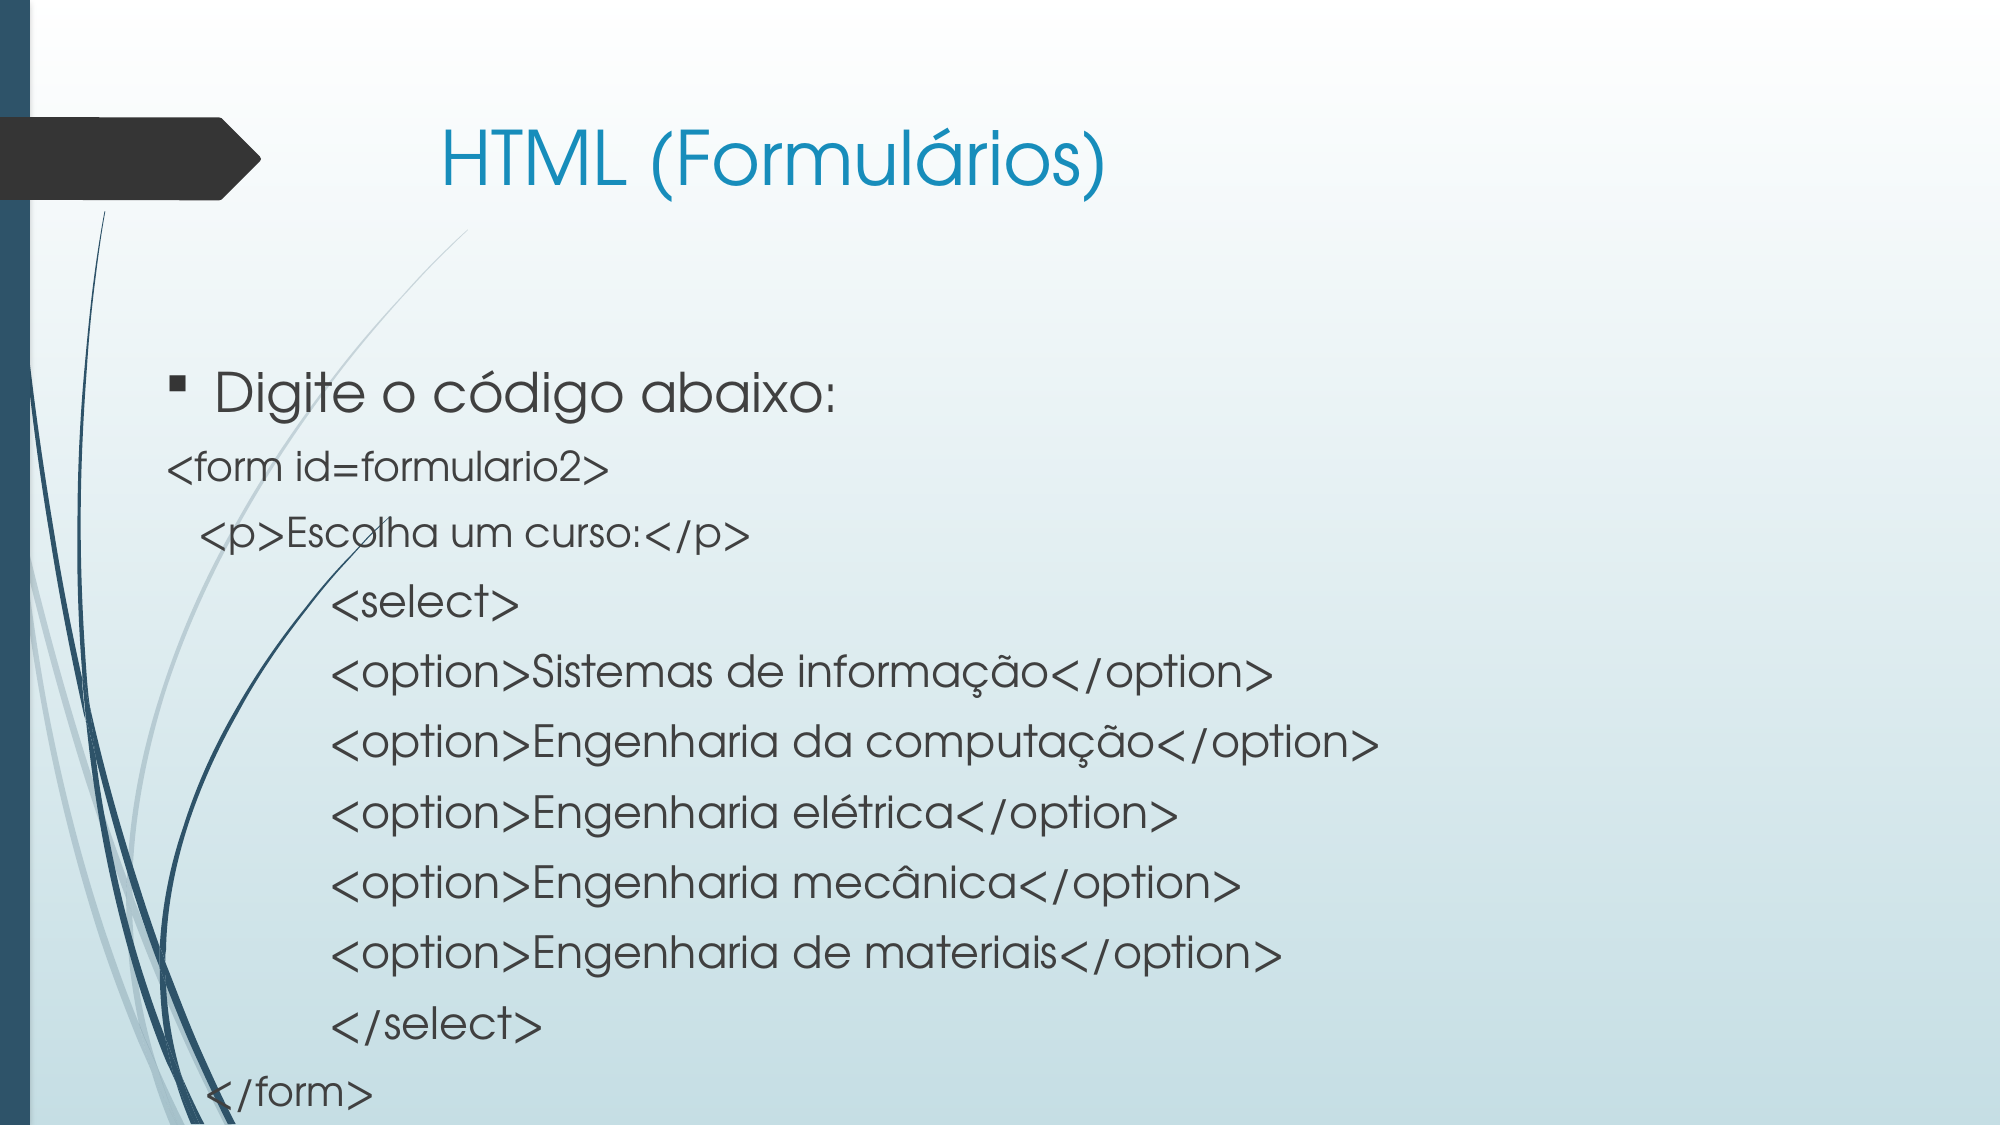

# HTML (Formulários)
Digite o código abaixo:
<form id=formulario2>
   <p>Escolha um curso:</p>
<select>
	<option>Sistemas de informação</option>
	<option>Engenharia da computação</option>
	<option>Engenharia elétrica</option>
	<option>Engenharia mecânica</option>
	<option>Engenharia de materiais</option>
</select>
</form>